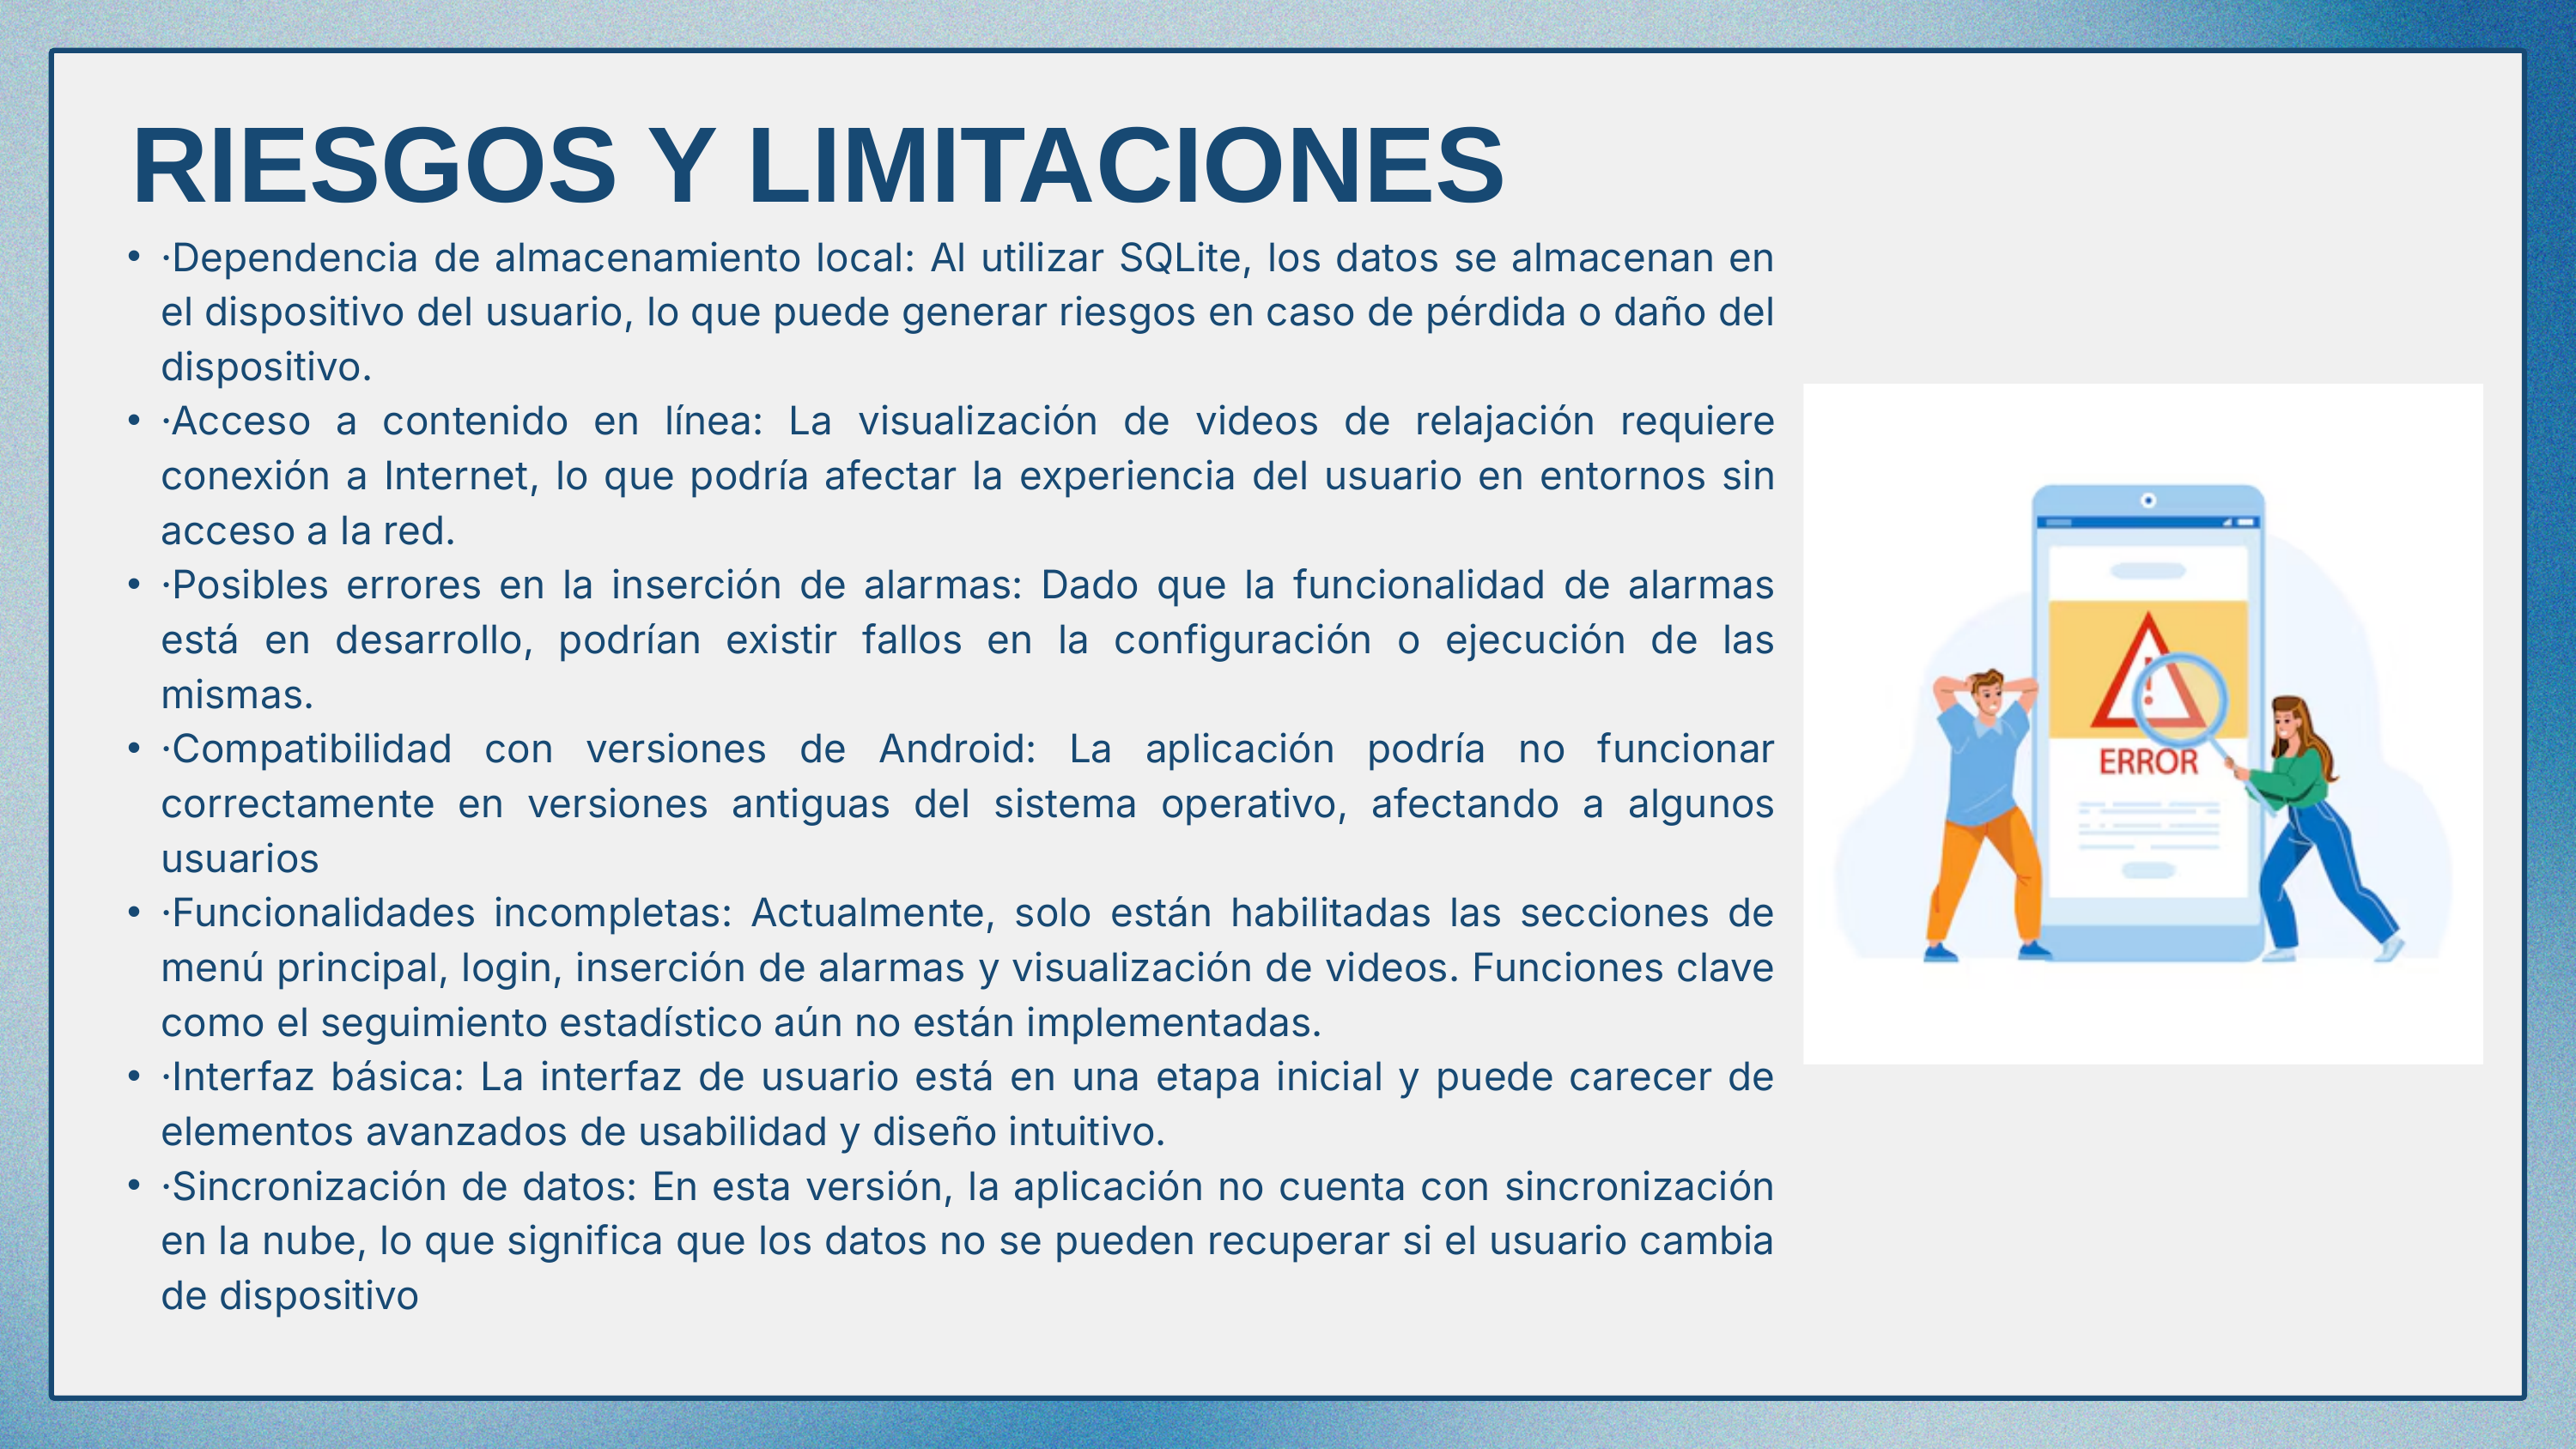

RIESGOS Y LIMITACIONES
·Dependencia de almacenamiento local: Al utilizar SQLite, los datos se almacenan en el dispositivo del usuario, lo que puede generar riesgos en caso de pérdida o daño del dispositivo.
·Acceso a contenido en línea: La visualización de videos de relajación requiere conexión a Internet, lo que podría afectar la experiencia del usuario en entornos sin acceso a la red.
·Posibles errores en la inserción de alarmas: Dado que la funcionalidad de alarmas está en desarrollo, podrían existir fallos en la configuración o ejecución de las mismas.
·Compatibilidad con versiones de Android: La aplicación podría no funcionar correctamente en versiones antiguas del sistema operativo, afectando a algunos usuarios
·Funcionalidades incompletas: Actualmente, solo están habilitadas las secciones de menú principal, login, inserción de alarmas y visualización de videos. Funciones clave como el seguimiento estadístico aún no están implementadas.
·Interfaz básica: La interfaz de usuario está en una etapa inicial y puede carecer de elementos avanzados de usabilidad y diseño intuitivo.
·Sincronización de datos: En esta versión, la aplicación no cuenta con sincronización en la nube, lo que significa que los datos no se pueden recuperar si el usuario cambia de dispositivo